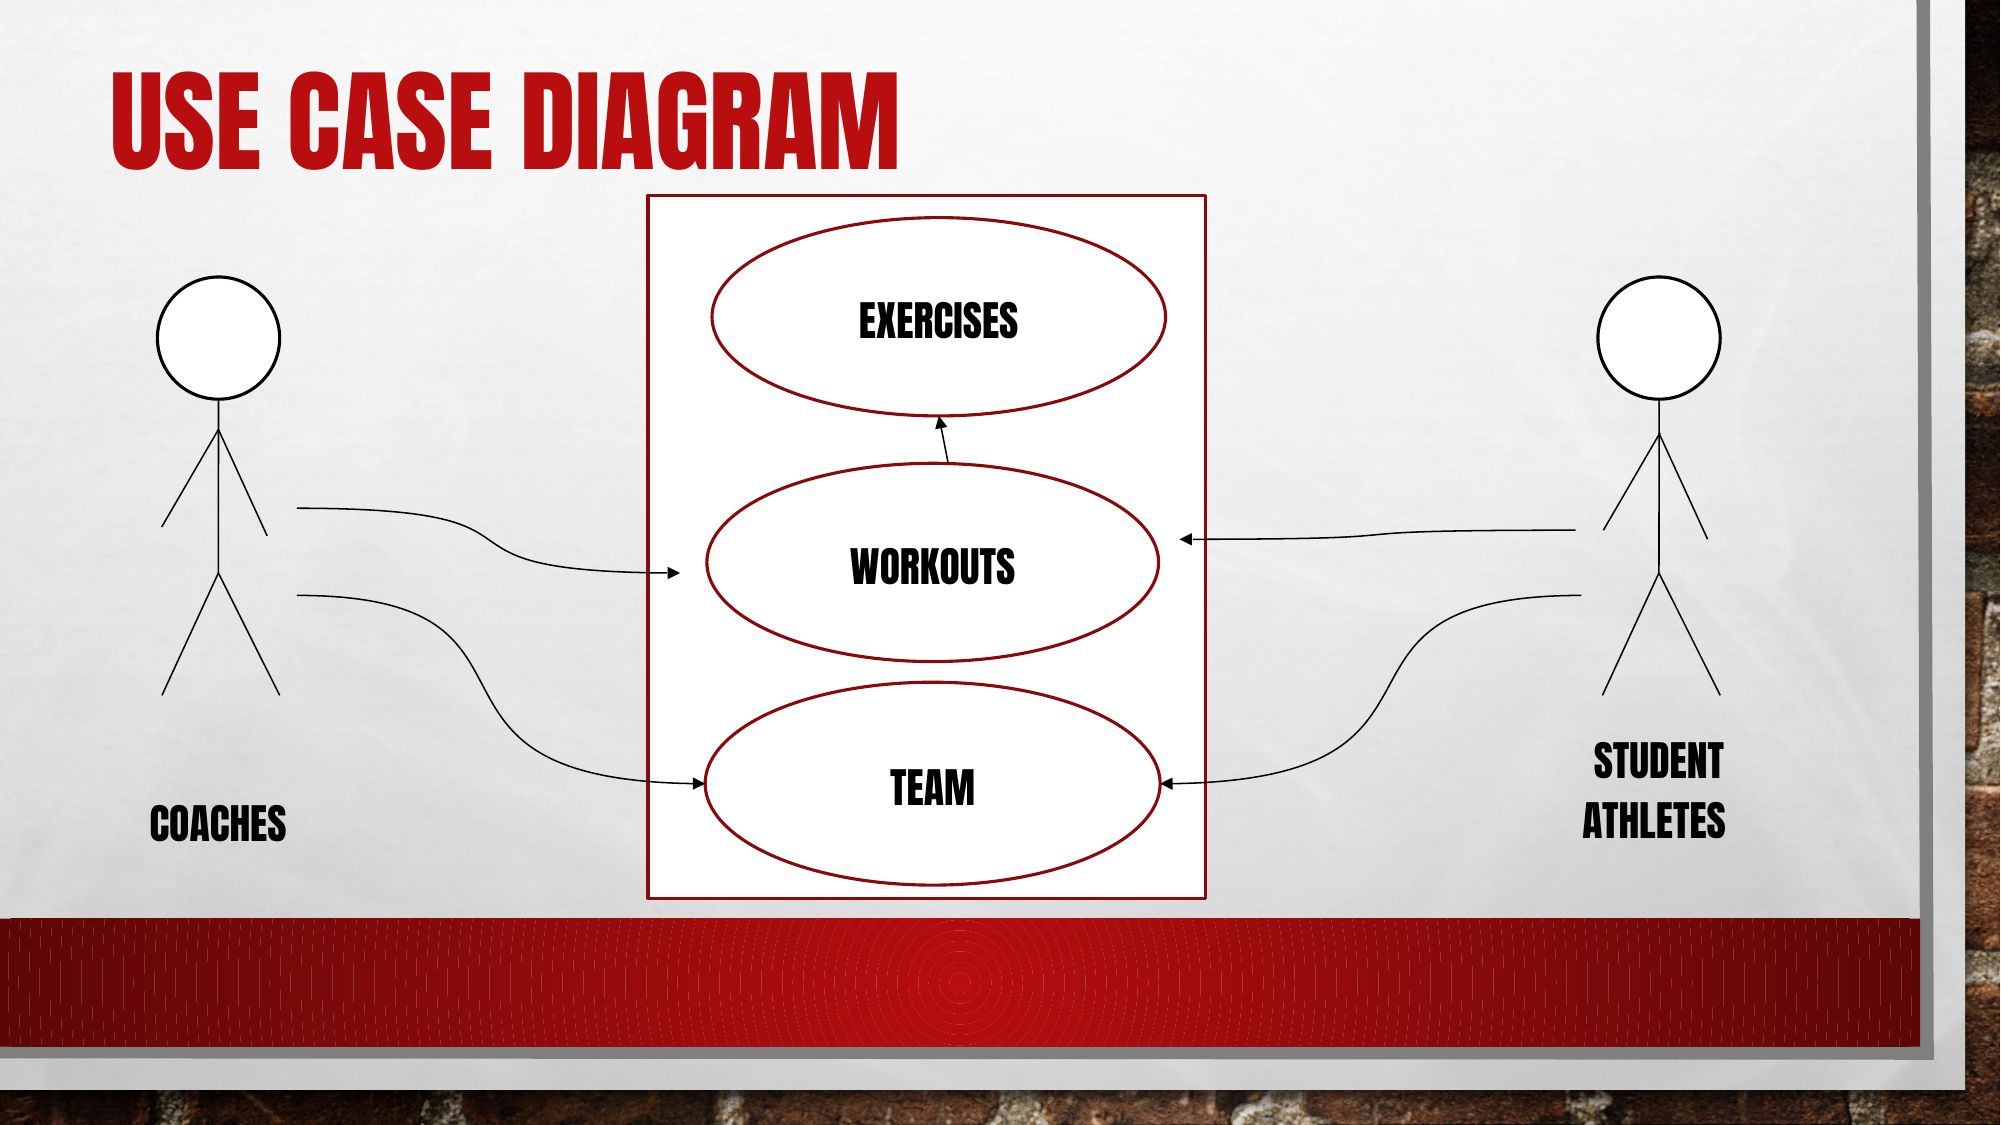

# Use case diagram

Exercises

Workouts

Team
Student athletes
Coaches